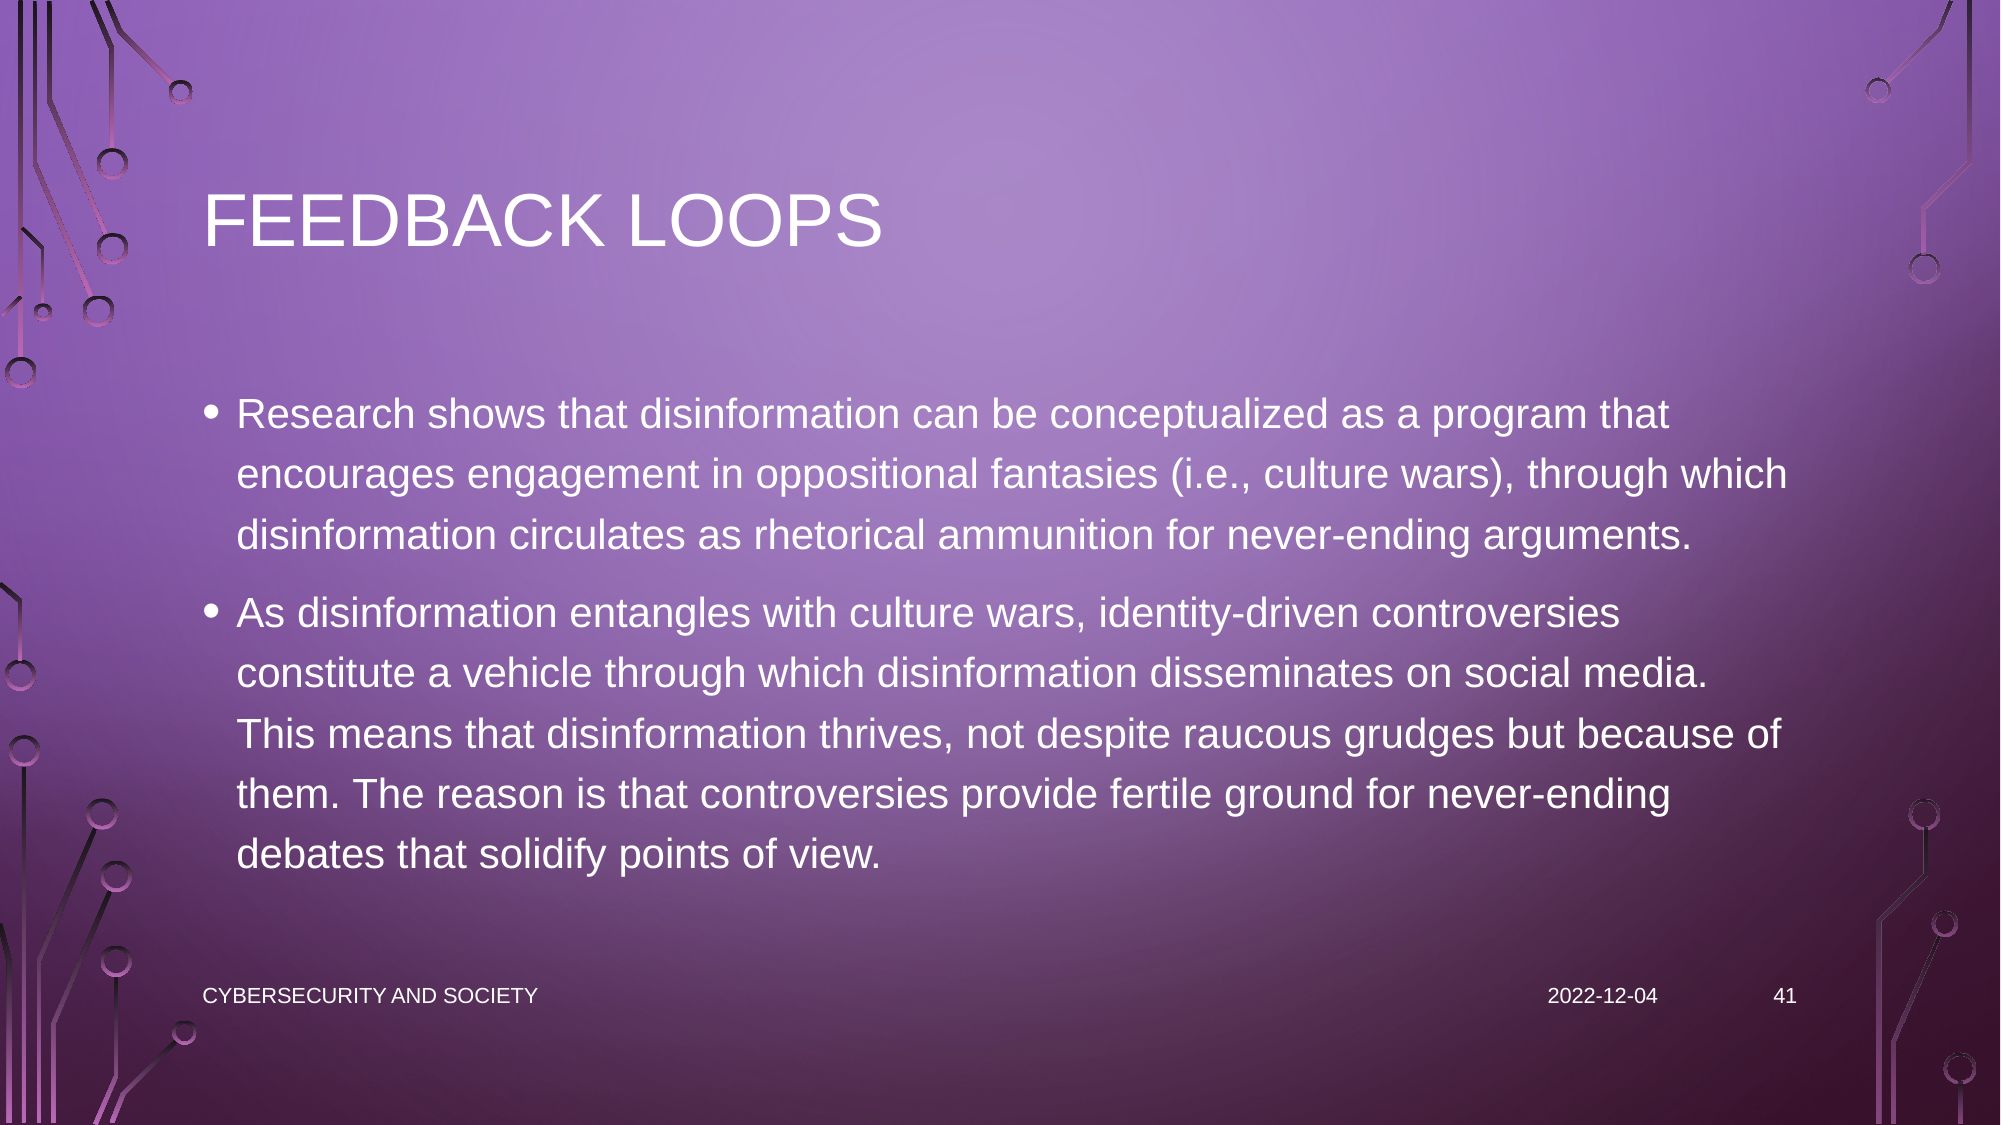

# Feedback Loops
Research shows that disinformation can be conceptualized as a program that encourages engagement in oppositional fantasies (i.e., culture wars), through which disinformation circulates as rhetorical ammunition for never-ending arguments.
As disinformation entangles with culture wars, identity-driven controversies constitute a vehicle through which disinformation disseminates on social media. This means that disinformation thrives, not despite raucous grudges but because of them. The reason is that controversies provide fertile ground for never-ending debates that solidify points of view.
41
Cybersecurity and Society
2022-12-04